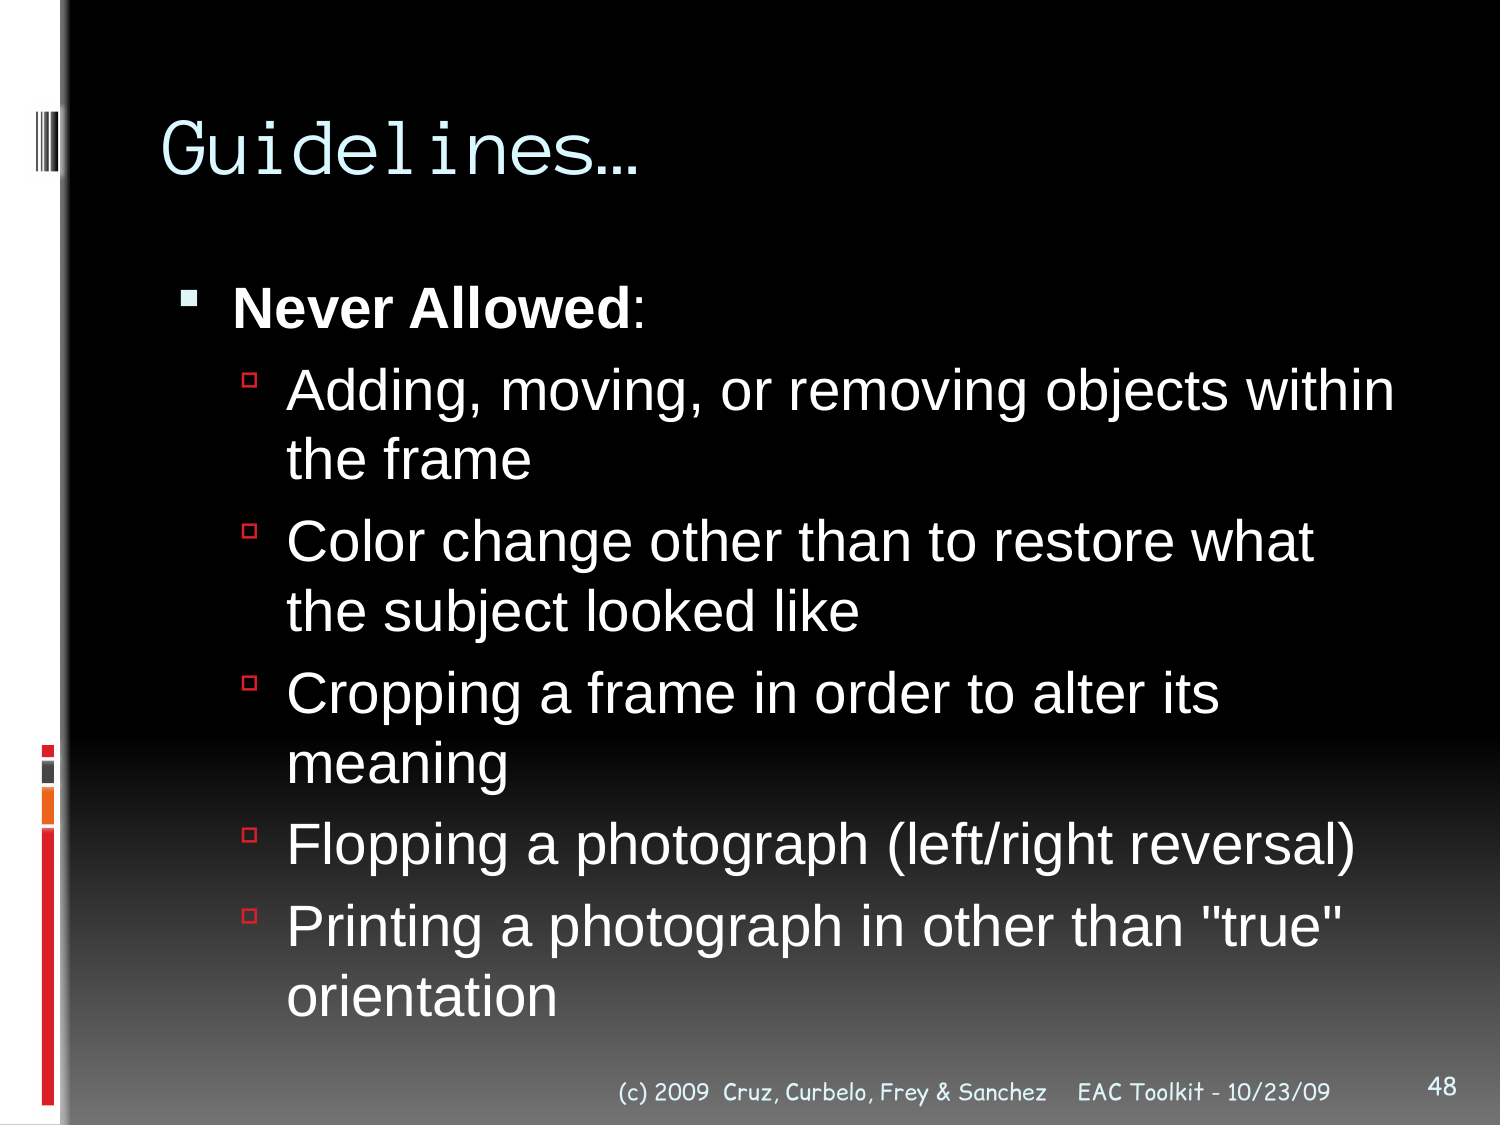

# Guidelines…
Never Allowed:
Adding, moving, or removing objects within the frame
Color change other than to restore what the subject looked like
Cropping a frame in order to alter its meaning
Flopping a photograph (left/right reversal)
Printing a photograph in other than "true" orientation

(c) 2009  Cruz, Curbelo, Frey & Sanchez
EAC Toolkit - 10/23/09
48